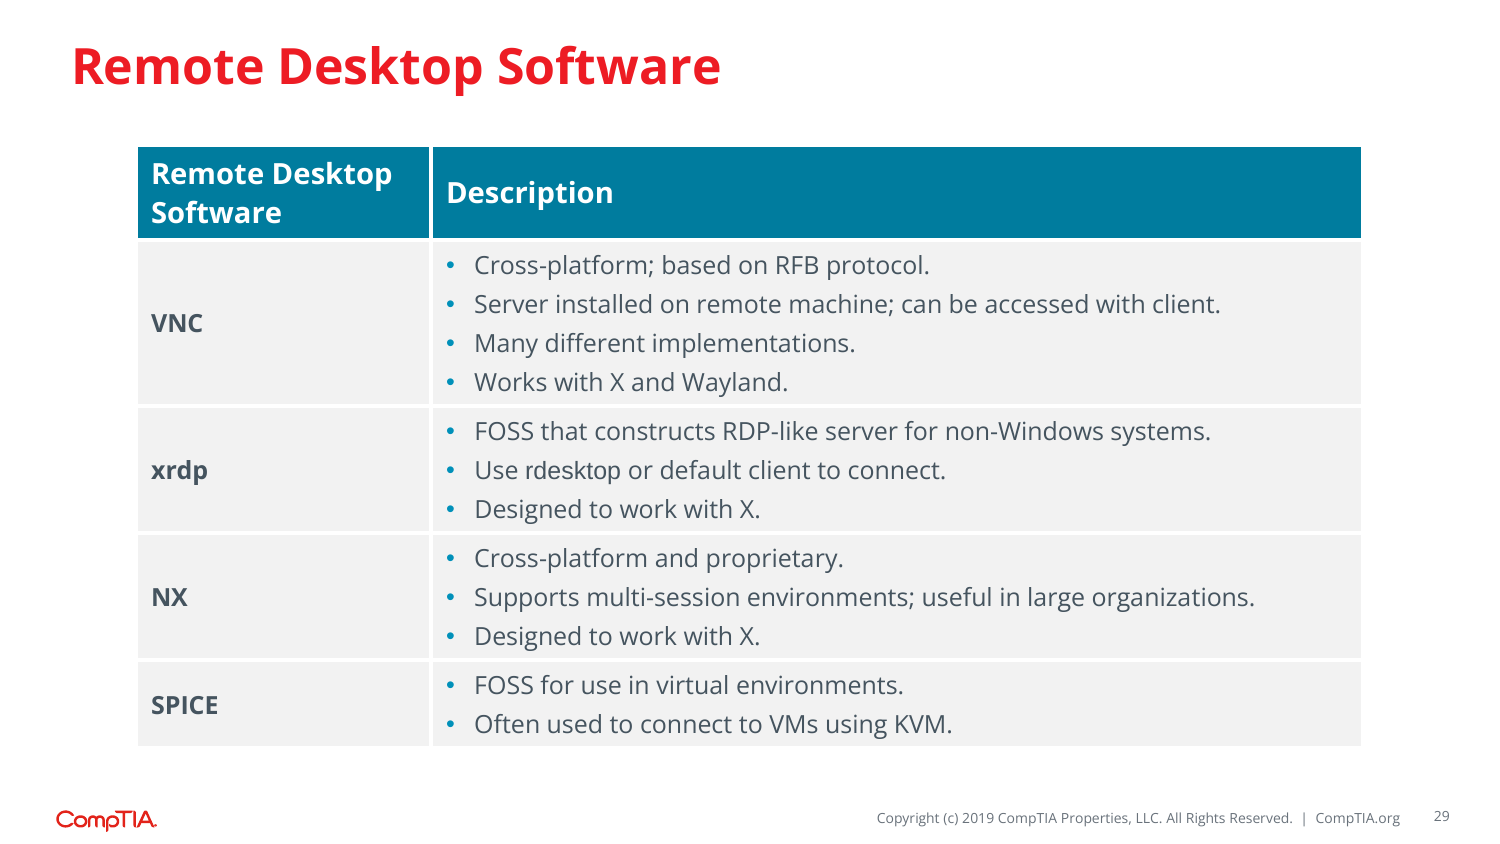

# Remote Desktop Software
| Remote Desktop Software | Description |
| --- | --- |
| VNC | Cross-platform; based on RFB protocol. Server installed on remote machine; can be accessed with client. Many different implementations. Works with X and Wayland. |
| xrdp | FOSS that constructs RDP-like server for non-Windows systems. Use rdesktop or default client to connect. Designed to work with X. |
| NX | Cross-platform and proprietary. Supports multi-session environments; useful in large organizations. Designed to work with X. |
| SPICE | FOSS for use in virtual environments. Often used to connect to VMs using KVM. |
29